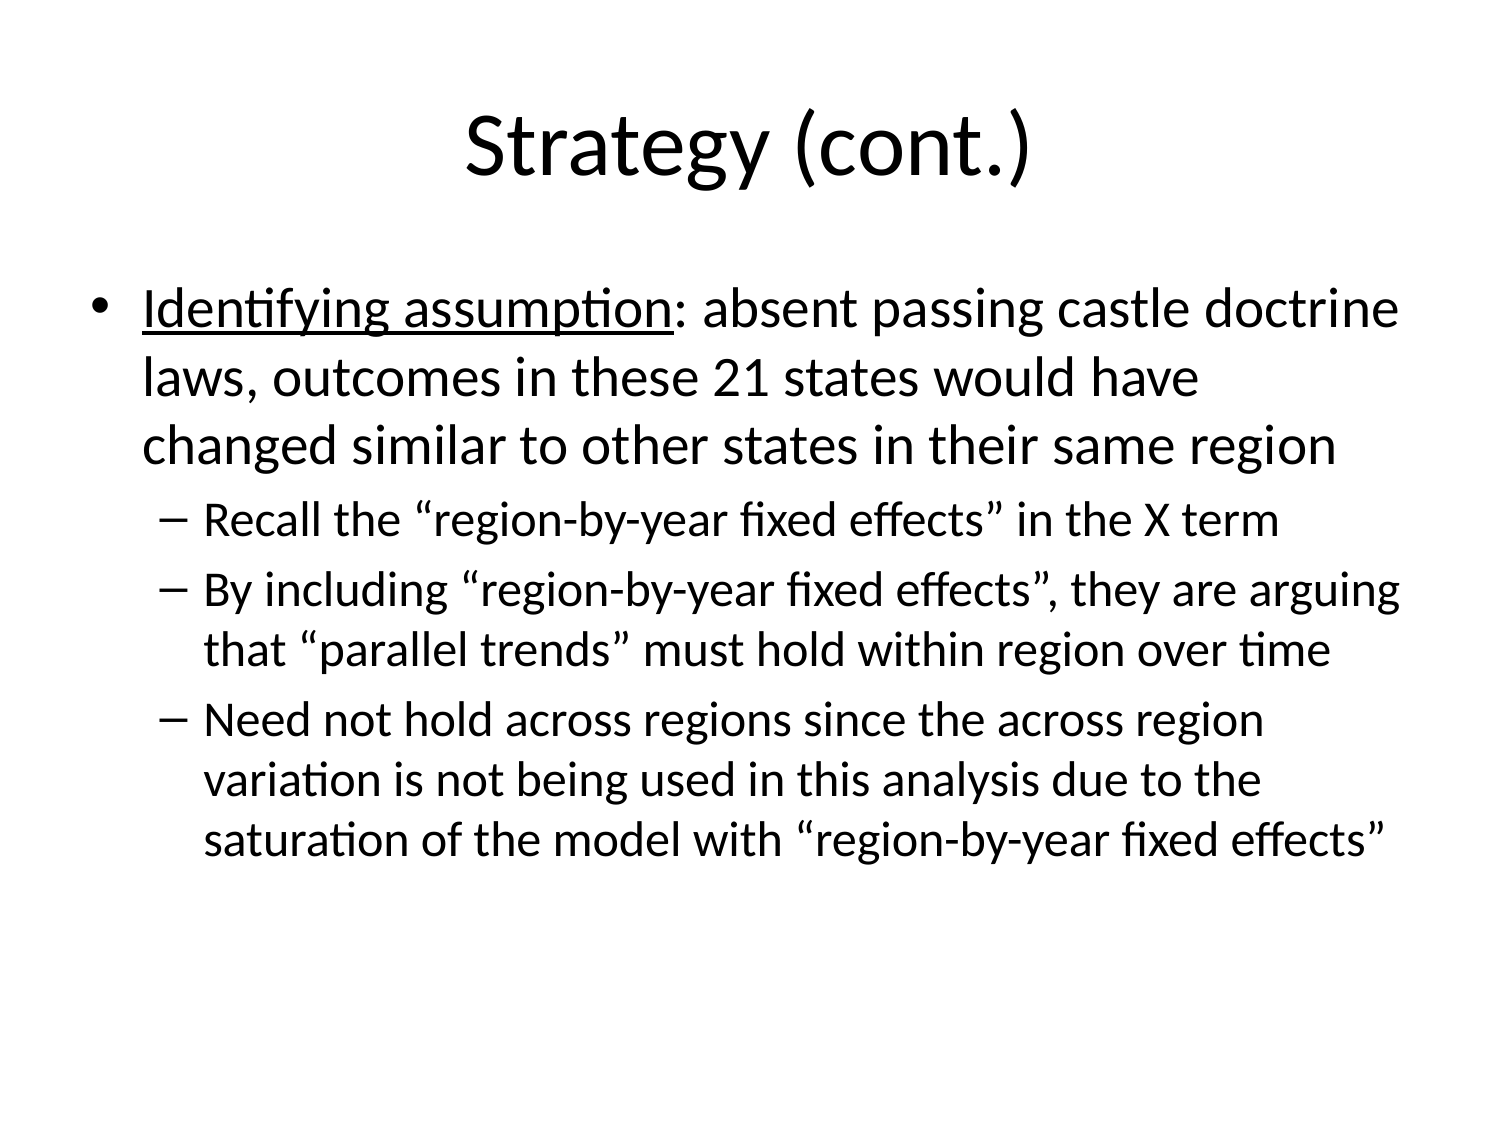

# Strategy (cont.)
Identifying assumption: absent passing castle doctrine laws, outcomes in these 21 states would have changed similar to other states in their same region
Recall the “region-by-year fixed effects” in the X term
By including “region-by-year fixed effects”, they are arguing that “parallel trends” must hold within region over time
Need not hold across regions since the across region variation is not being used in this analysis due to the saturation of the model with “region-by-year fixed effects”